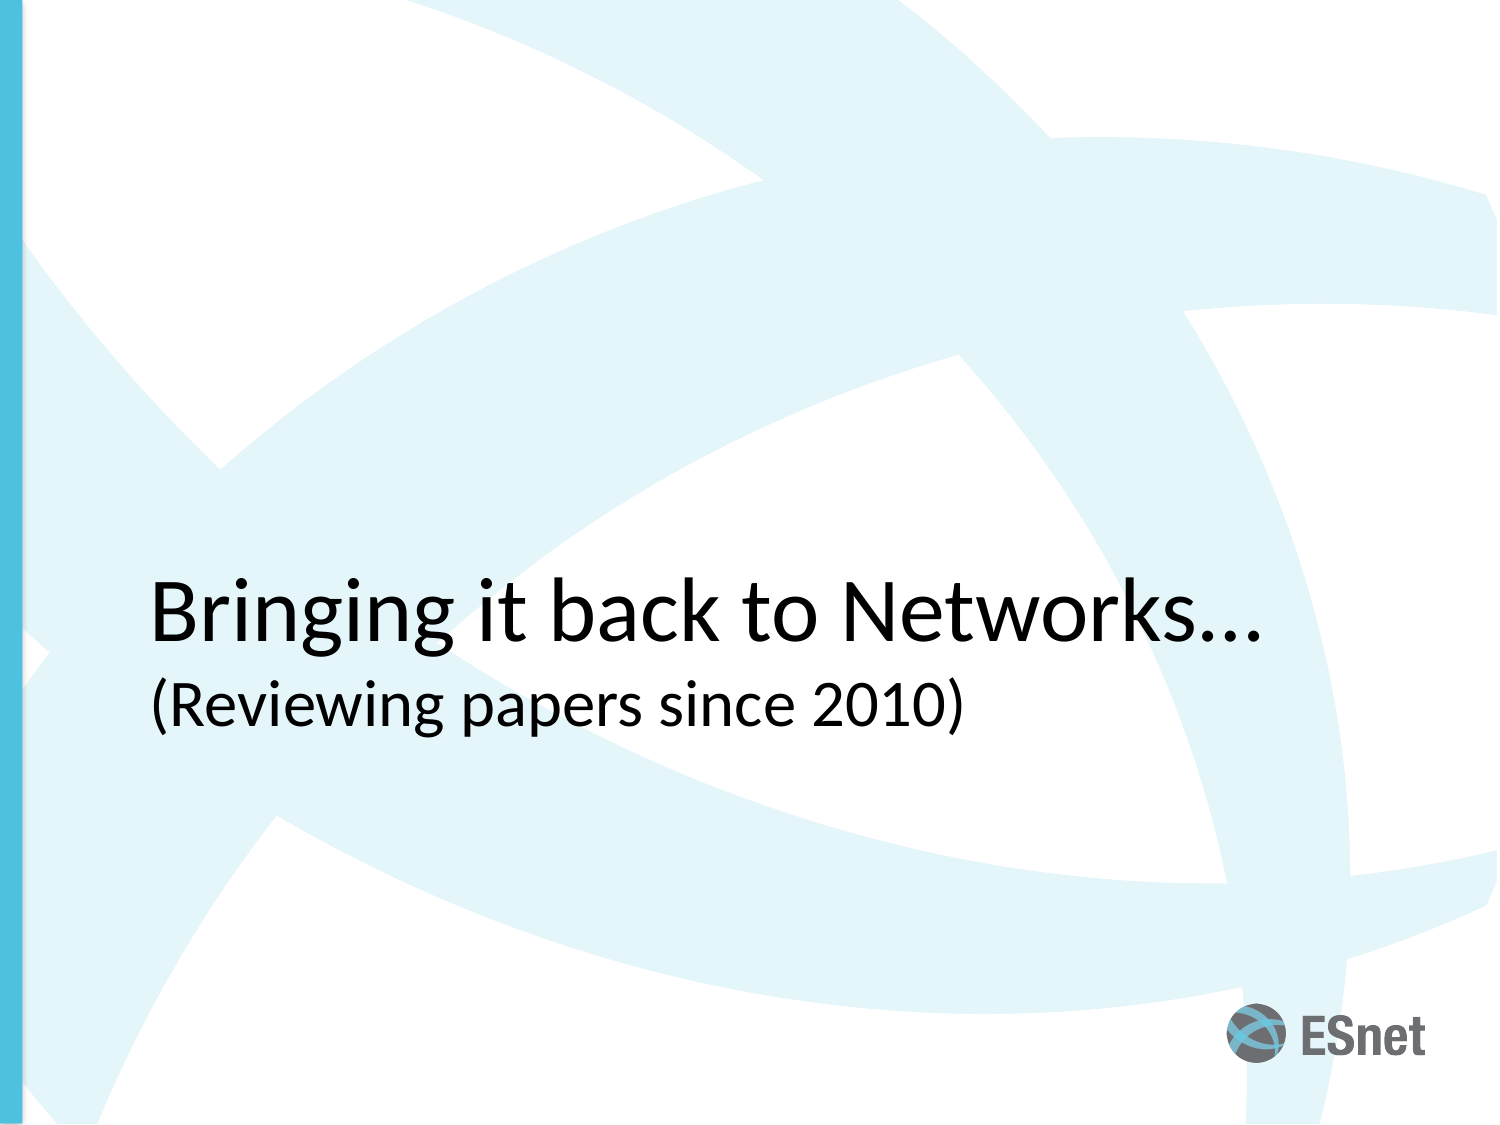

# Bringing it back to Networks… (Reviewing papers since 2010)